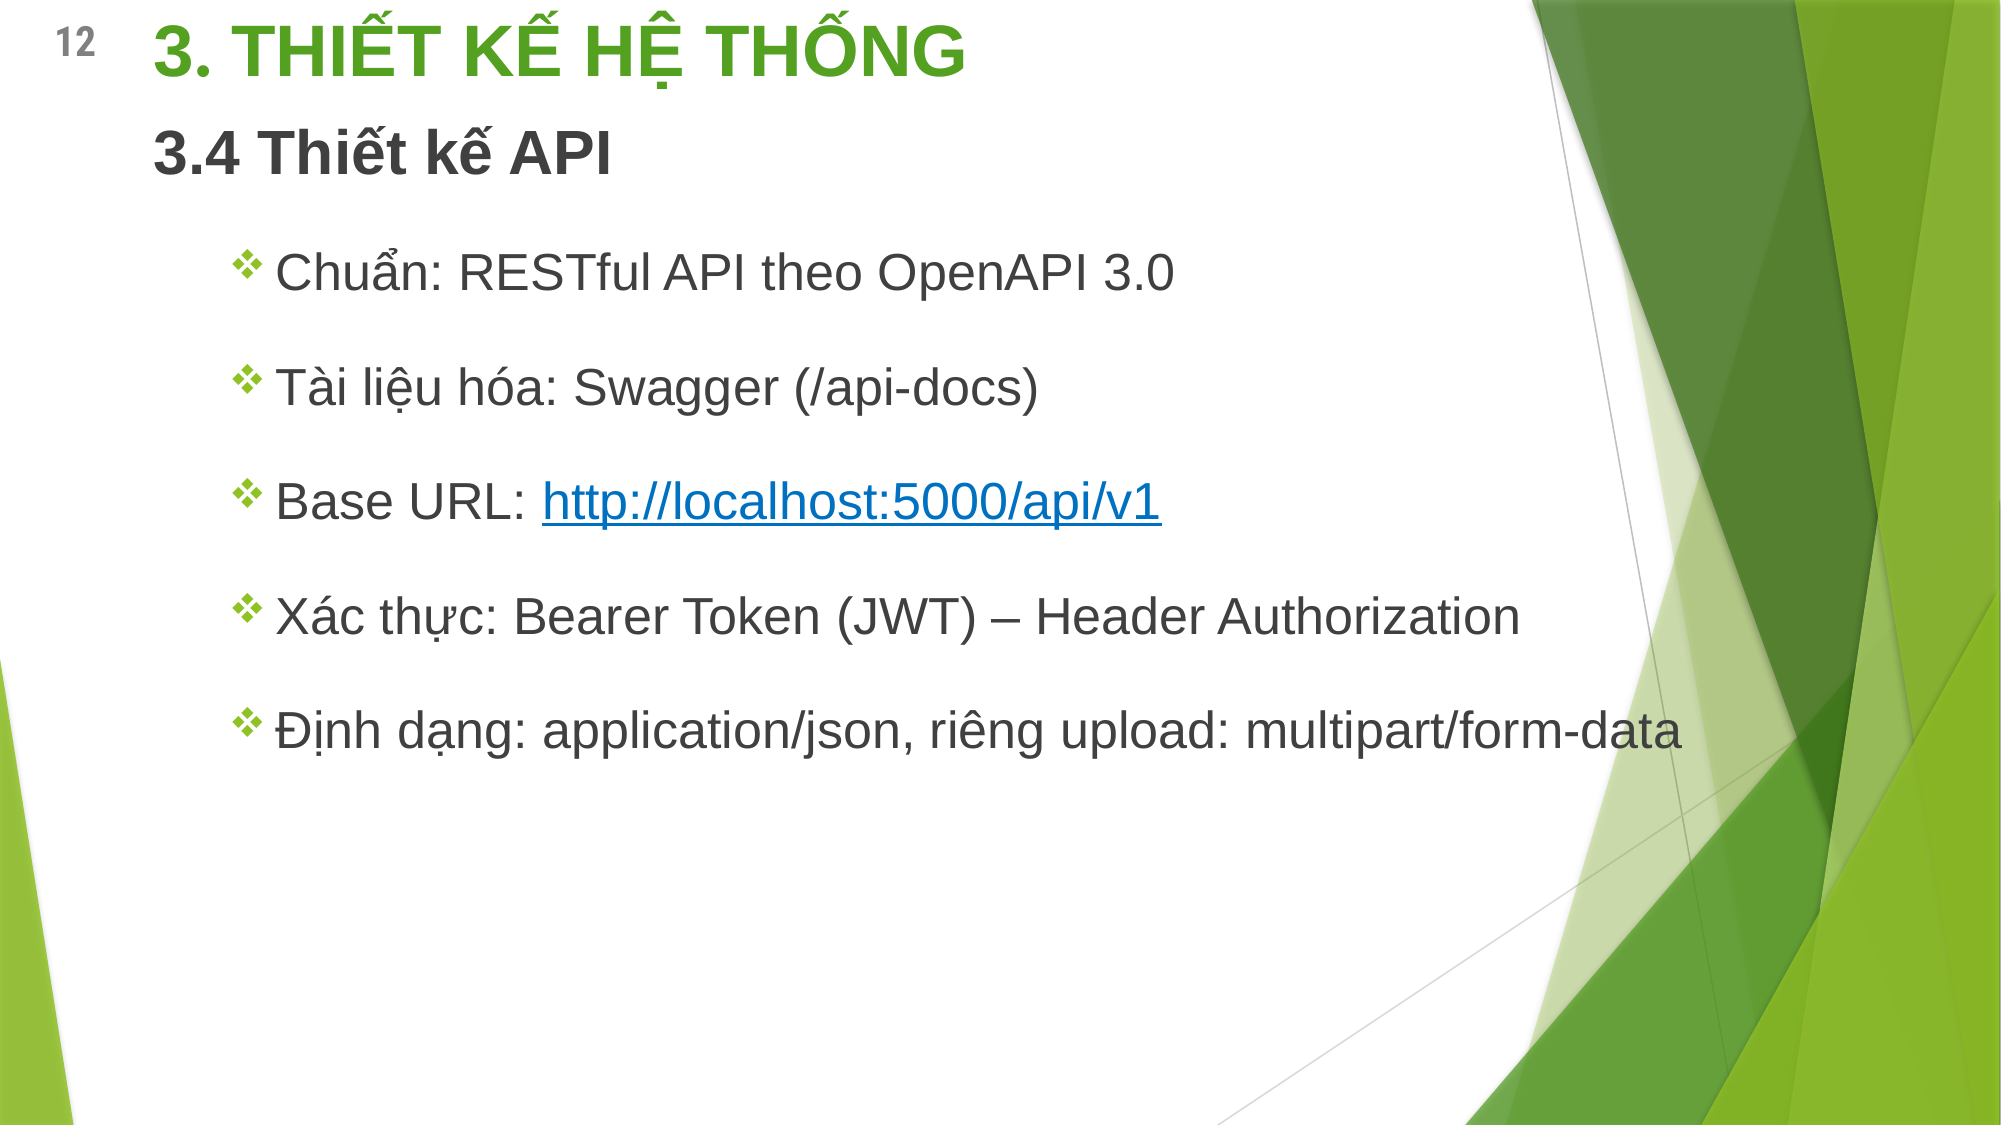

# 3. THIẾT KẾ HỆ THỐNG
12
3.4 Thiết kế API
Chuẩn: RESTful API theo OpenAPI 3.0
Tài liệu hóa: Swagger (/api-docs)
Base URL: http://localhost:5000/api/v1
Xác thực: Bearer Token (JWT) – Header Authorization
Định dạng: application/json, riêng upload: multipart/form-data